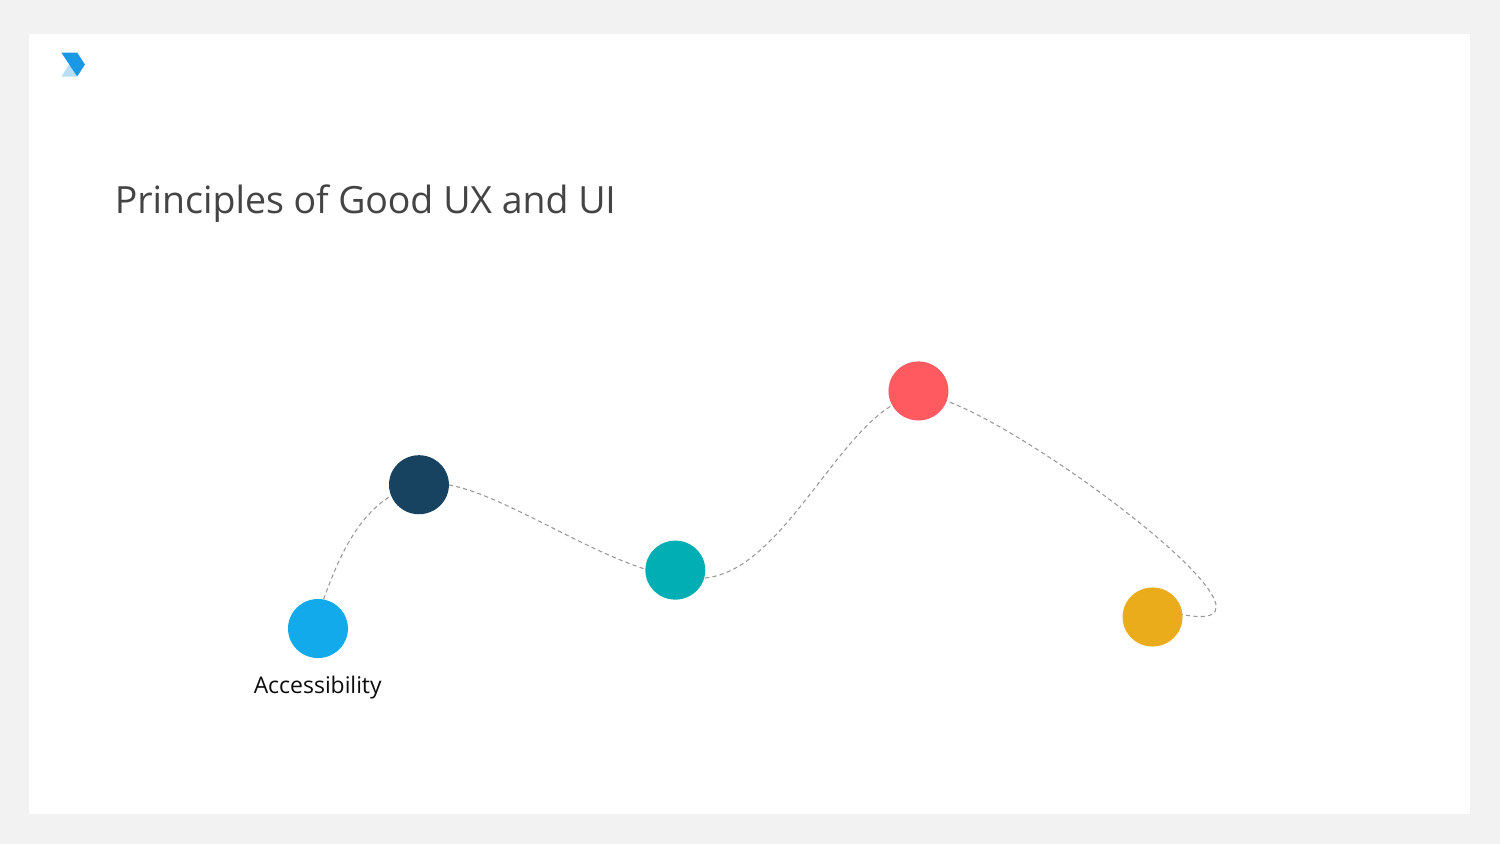

Principles of Good UX and UI

Accessibility